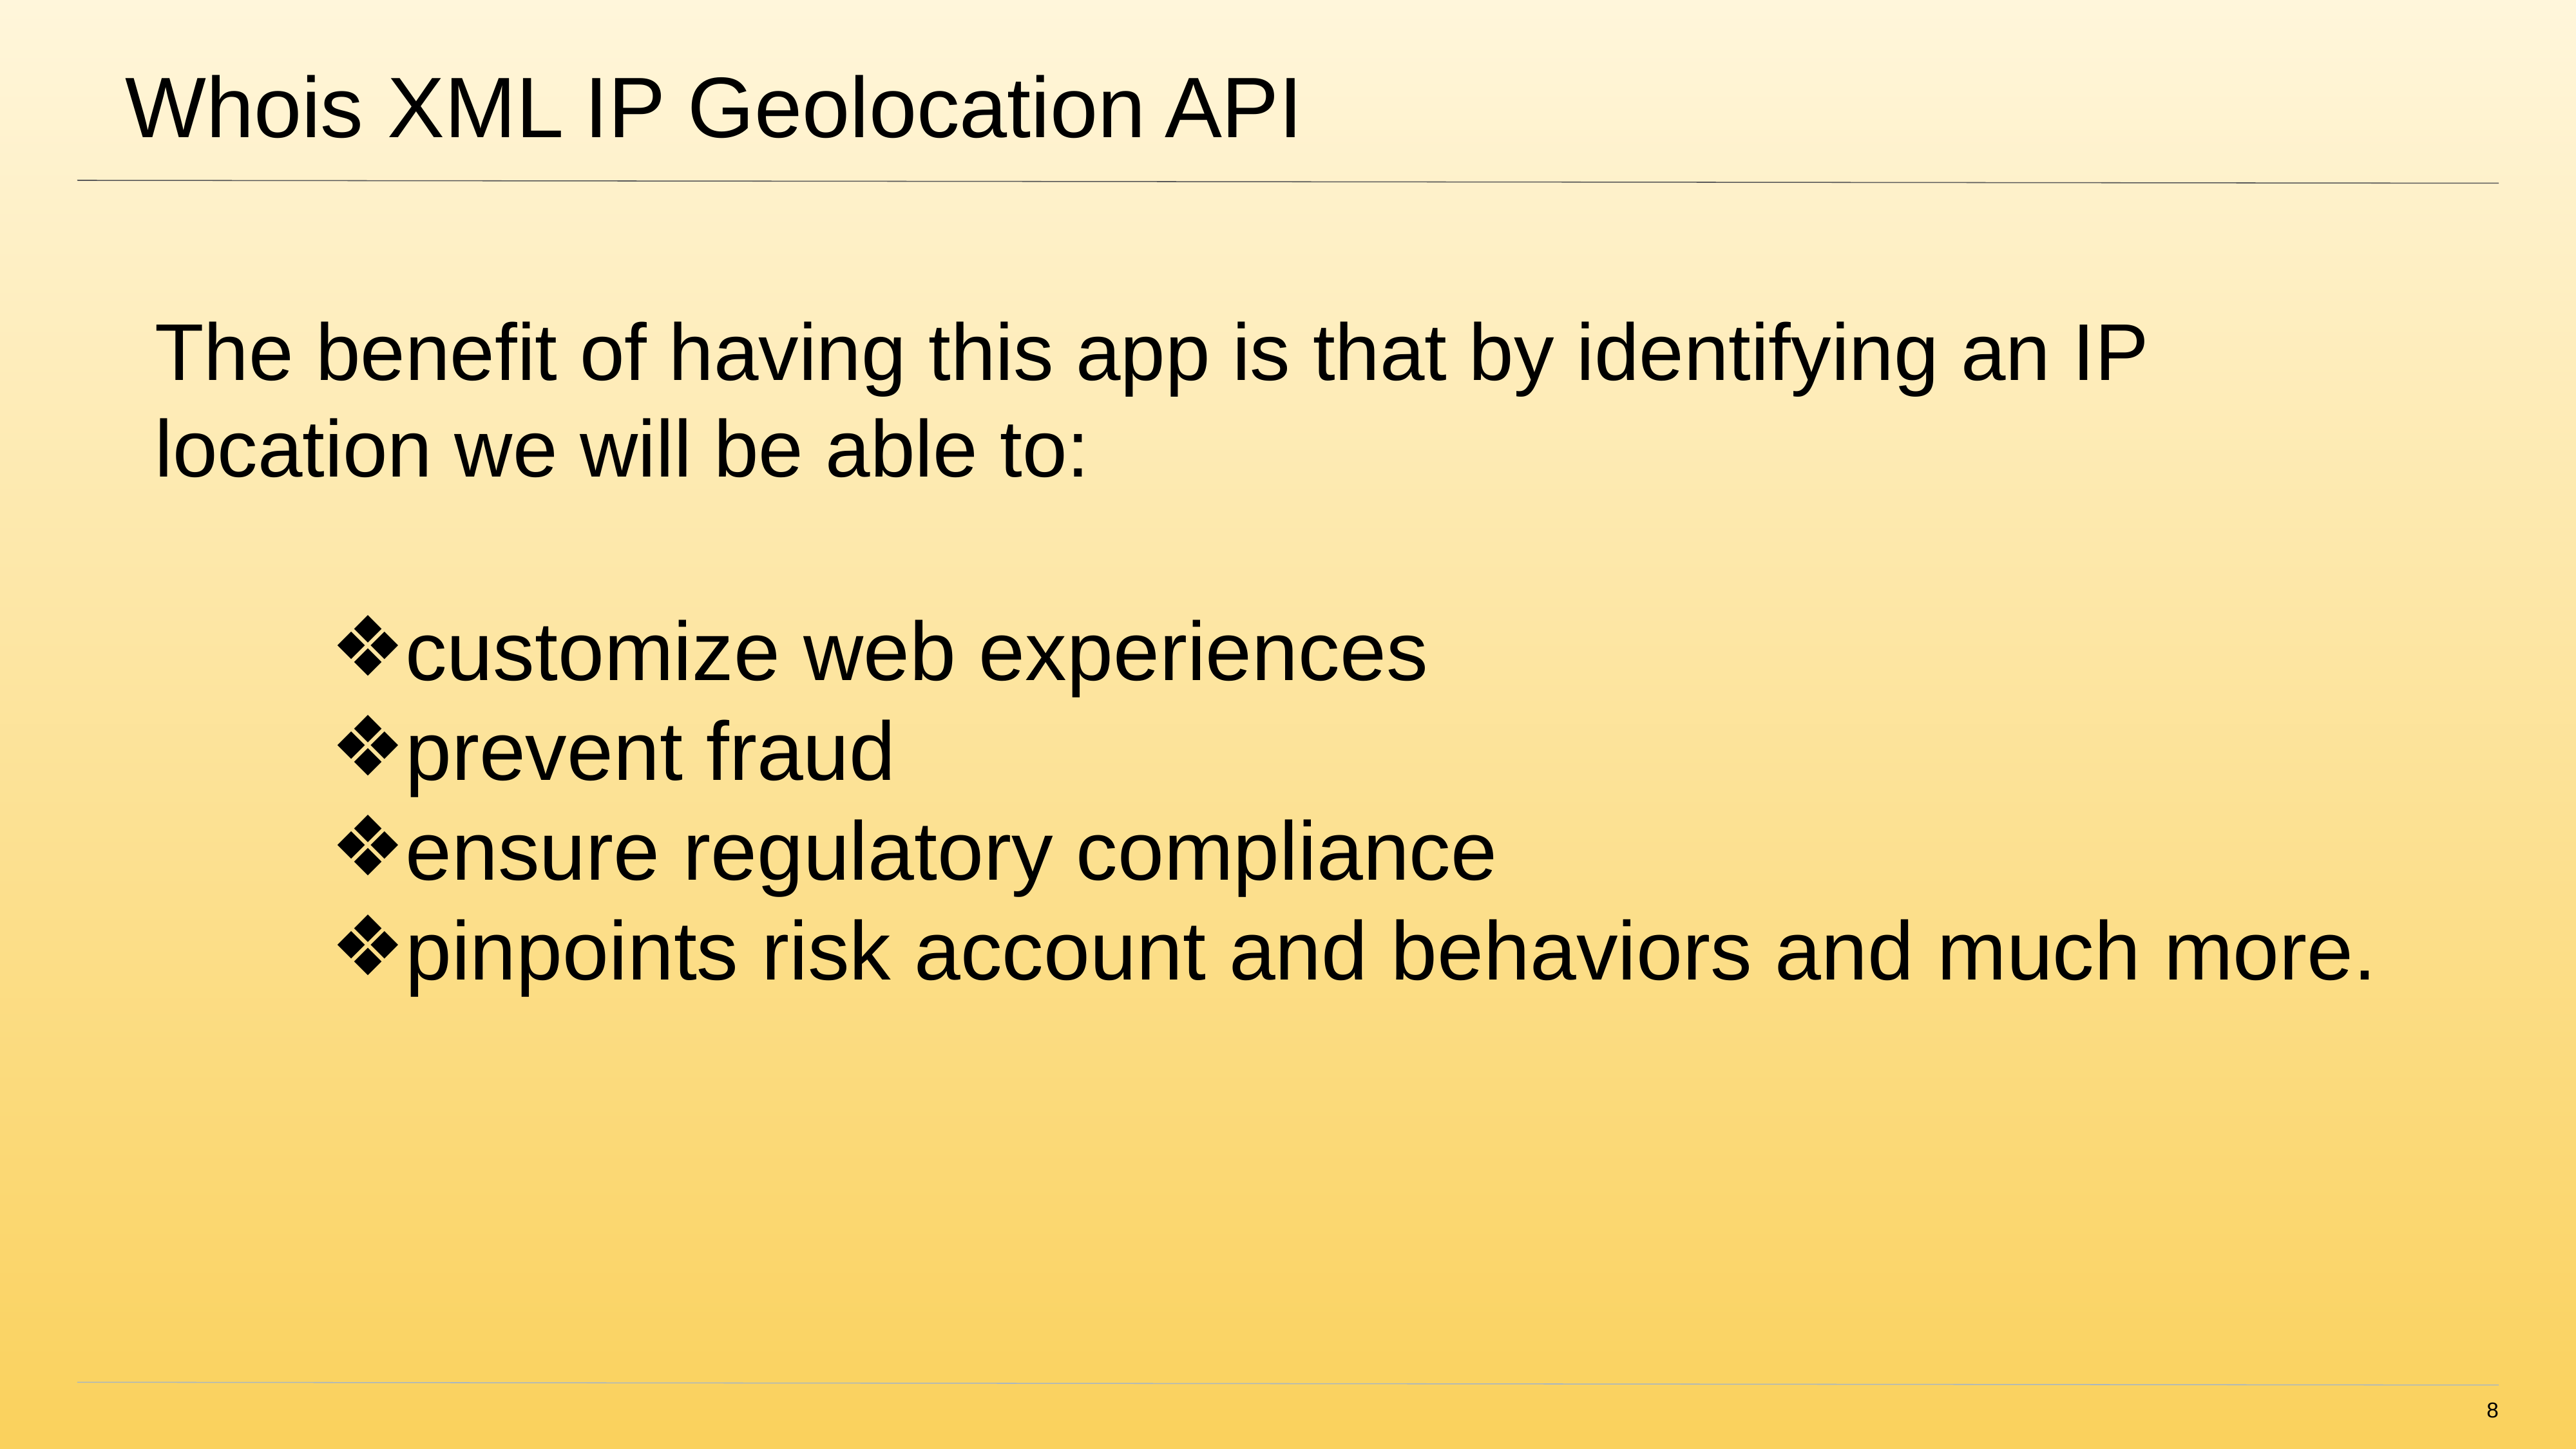

# Whois XML IP Geolocation API
The benefit of having this app is that by identifying an IP location we will be able to:

customize web experiences
prevent fraud
ensure regulatory compliance
pinpoints risk account and behaviors and much more.
8